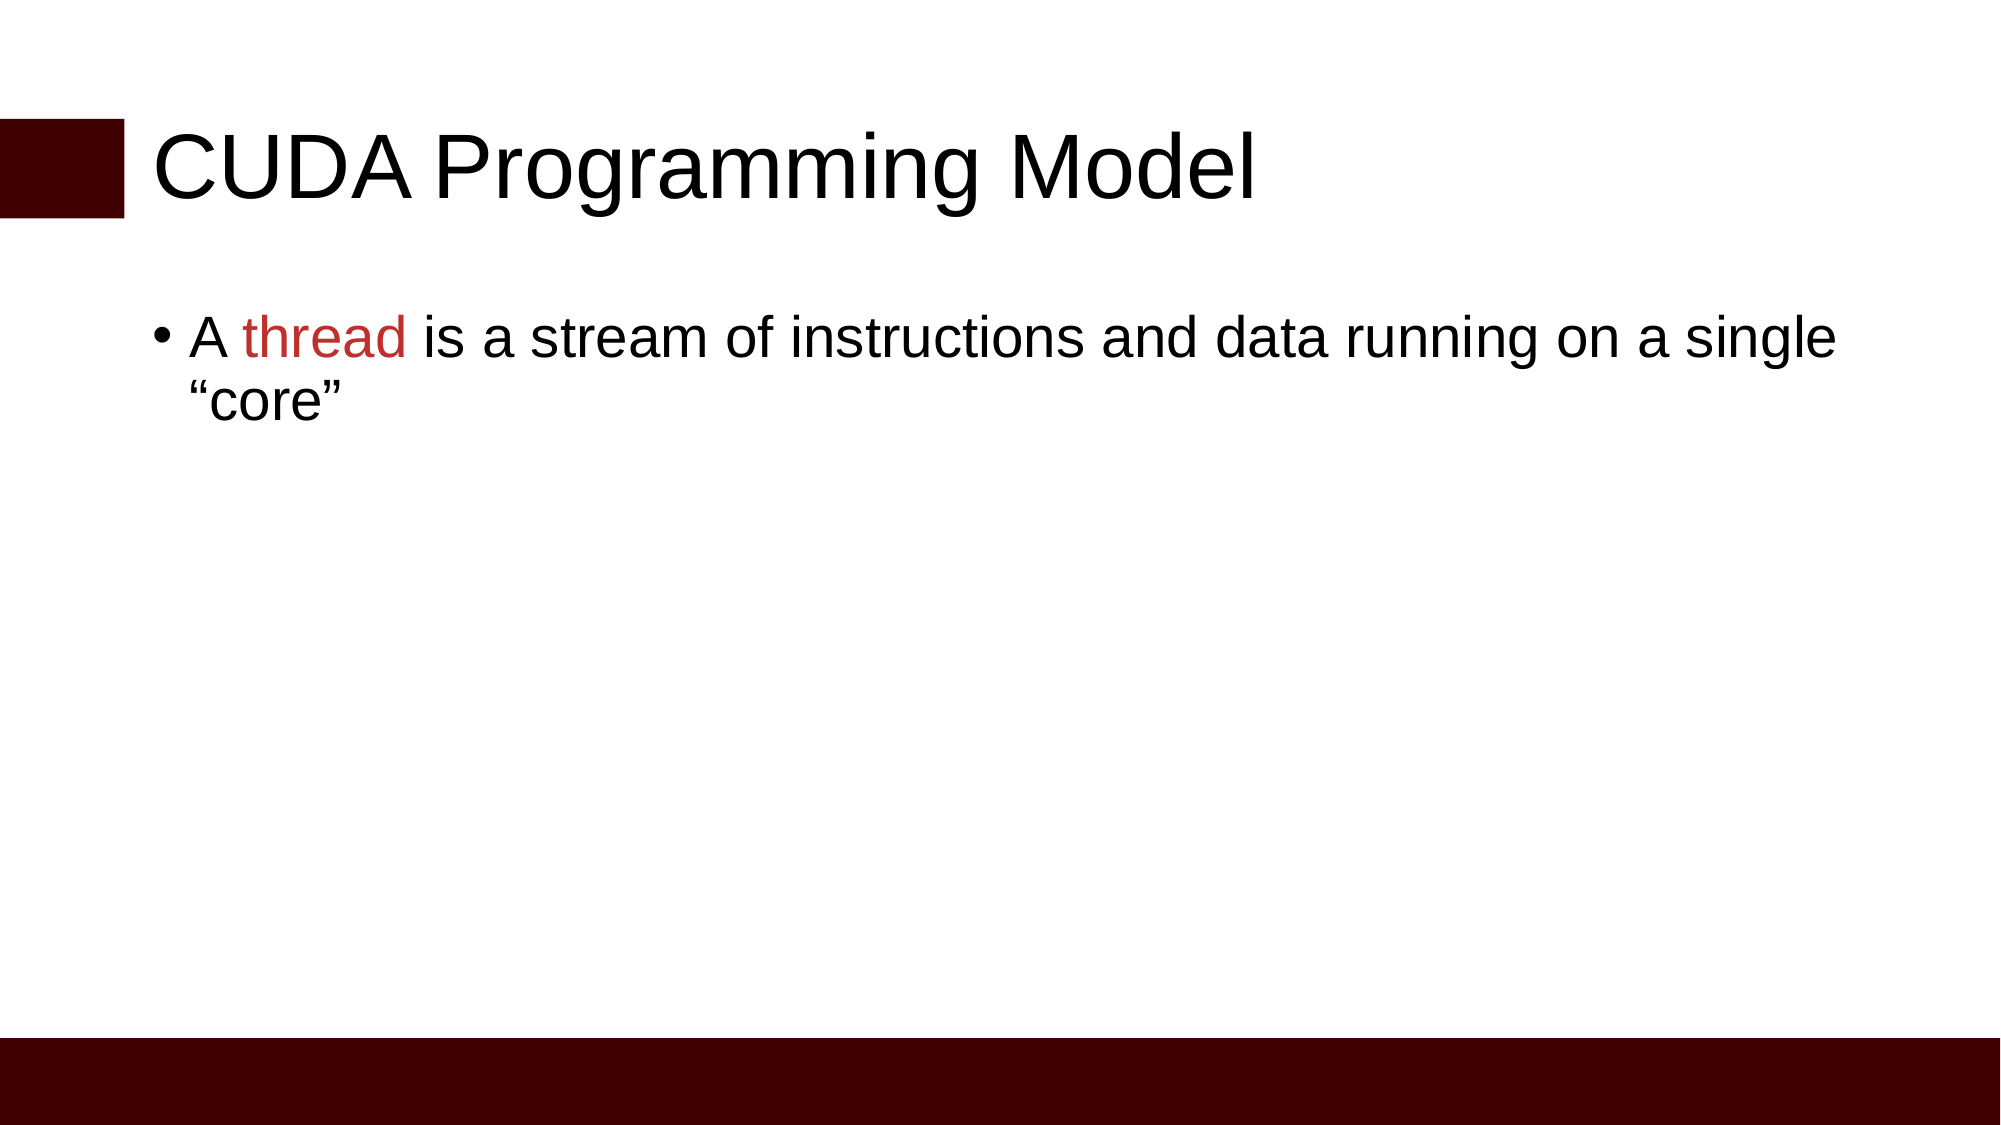

# CUDA Programming Model
A thread is a stream of instructions and data running on a single “core”